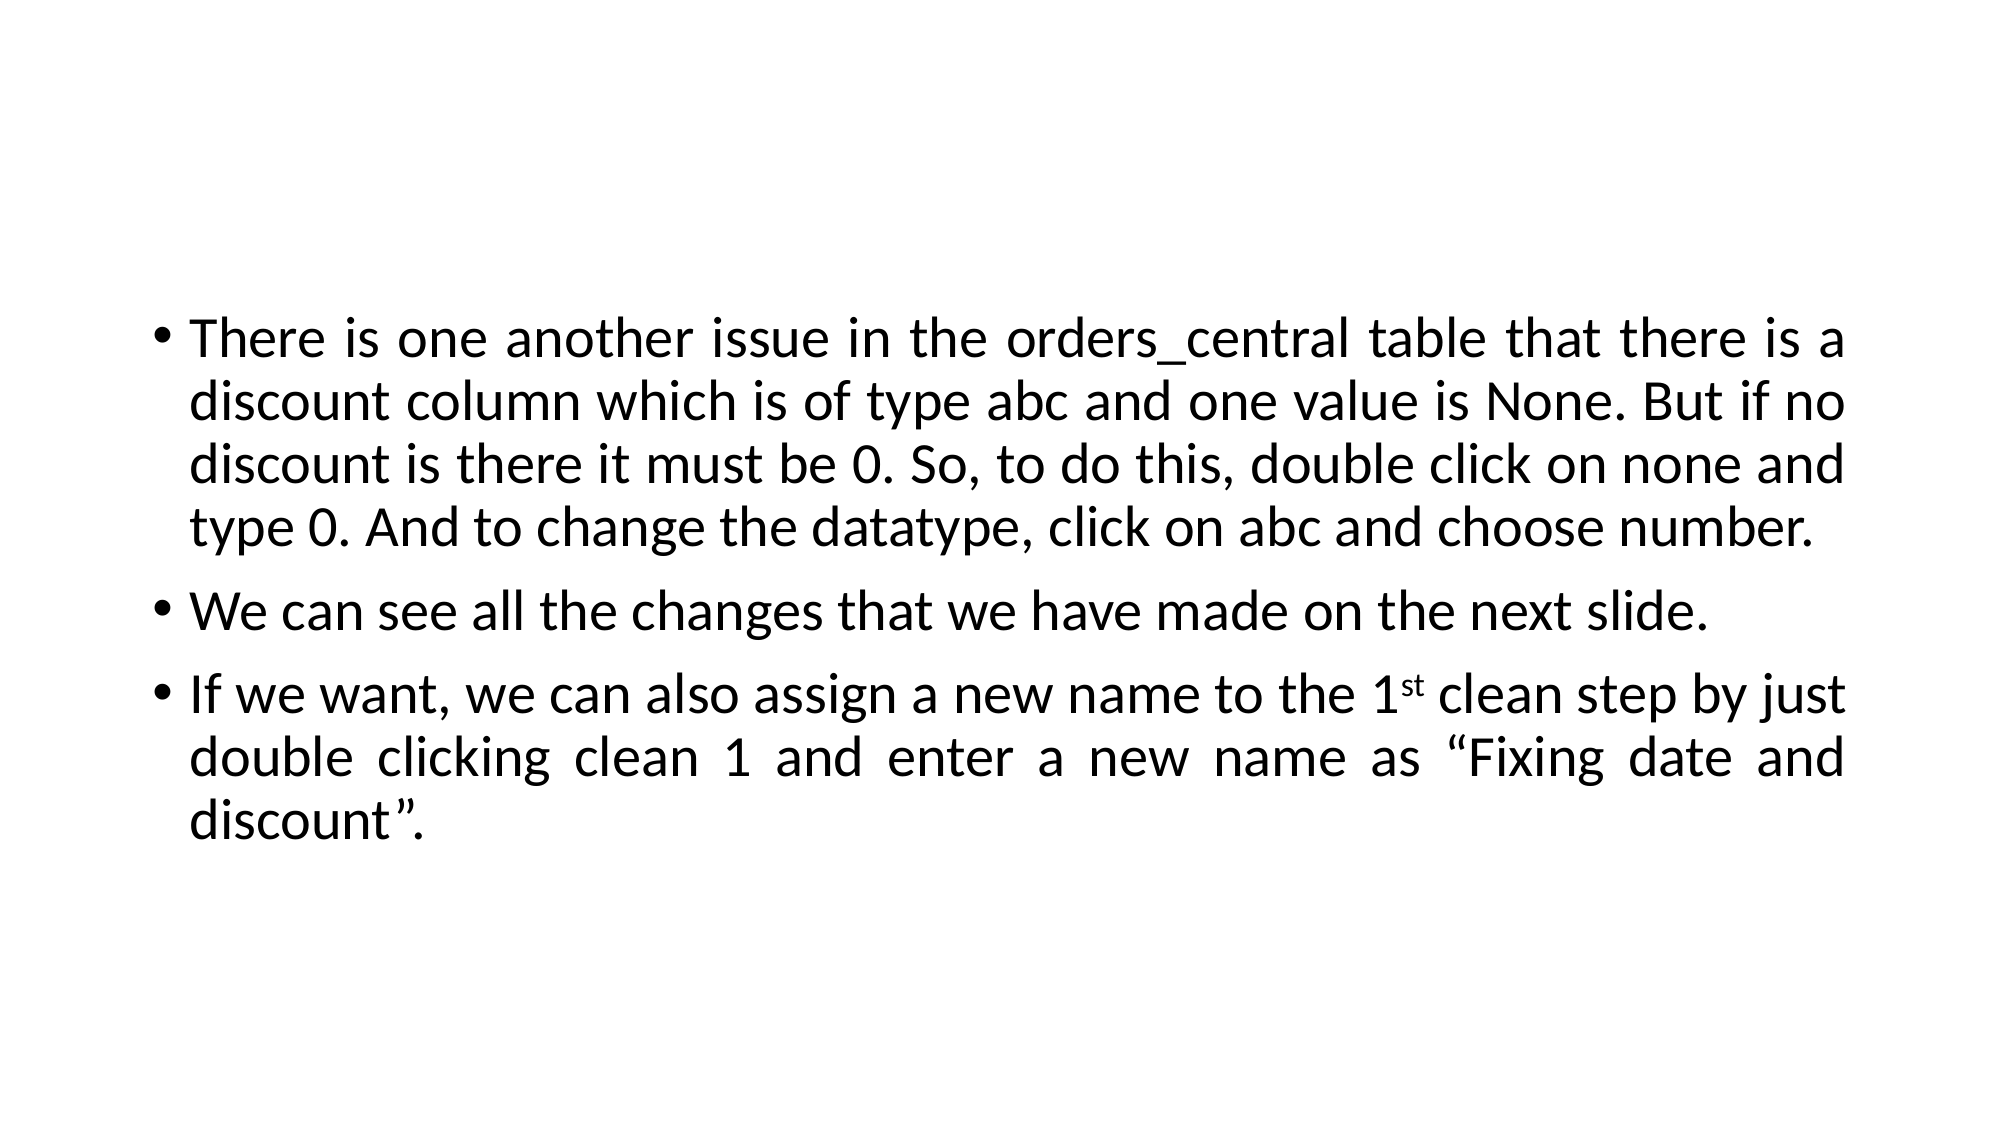

#
There is one another issue in the orders_central table that there is a discount column which is of type abc and one value is None. But if no discount is there it must be 0. So, to do this, double click on none and type 0. And to change the datatype, click on abc and choose number.
We can see all the changes that we have made on the next slide.
If we want, we can also assign a new name to the 1st clean step by just double clicking clean 1 and enter a new name as “Fixing date and discount”.